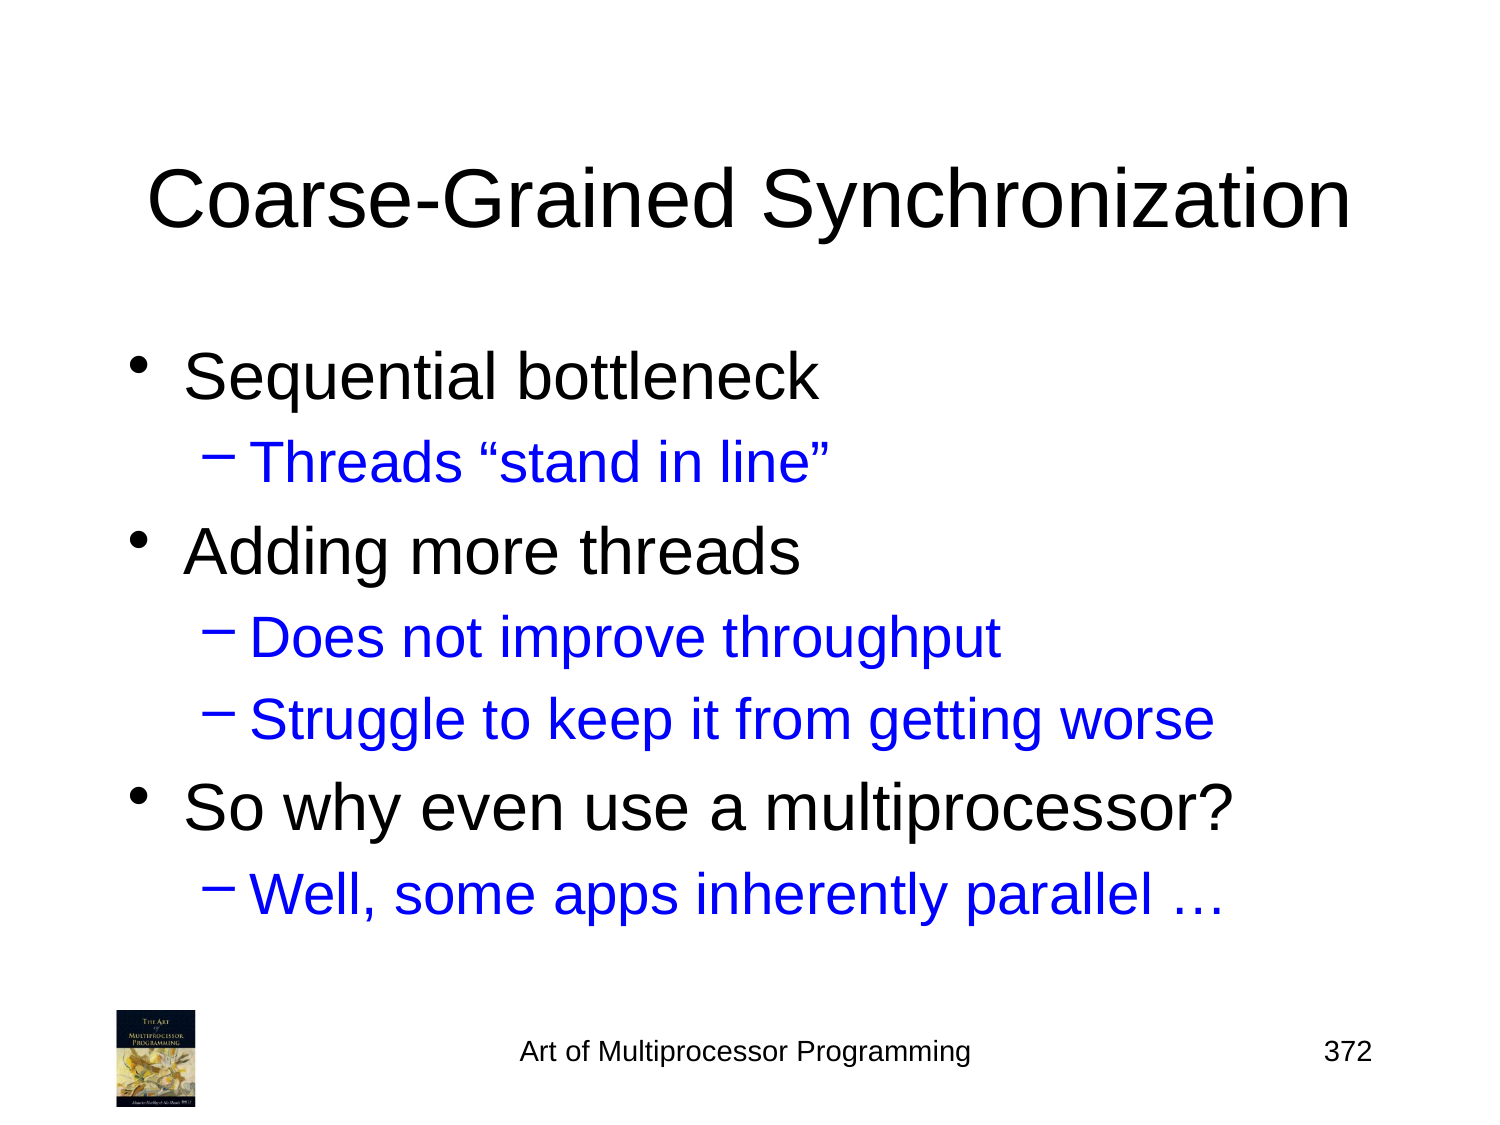

Coarse-Grained Synchronization
Sequential bottleneck
Threads “stand in line”
Adding more threads
Does not improve throughput
Struggle to keep it from getting worse
So why even use a multiprocessor?
Well, some apps inherently parallel …
Art of Multiprocessor Programming
372